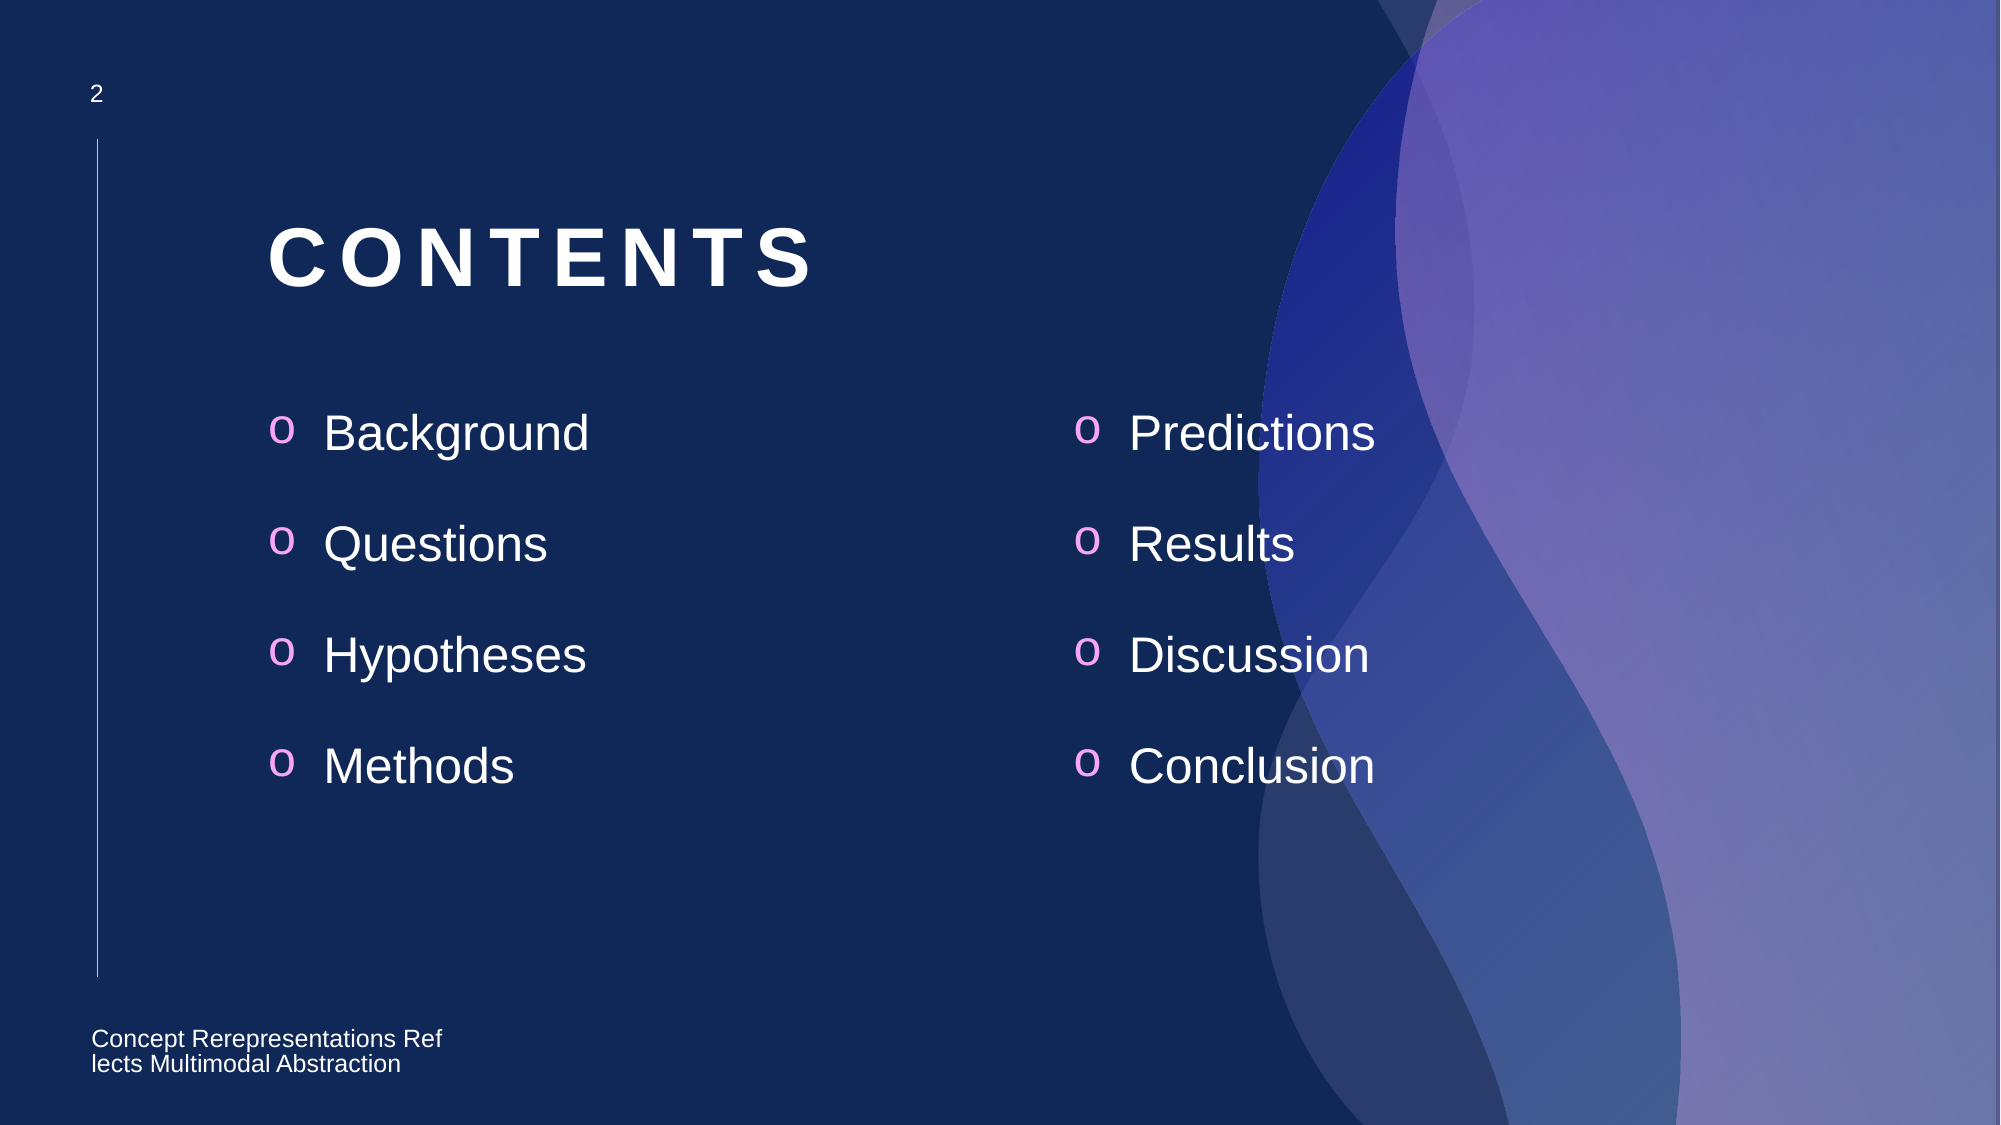

2
# CONTENTS
Background
Questions
Hypotheses
Methods

Predictions
Results
Discussion
Conclusion

Concept Rerepresentations Reflects Multimodal Abstraction